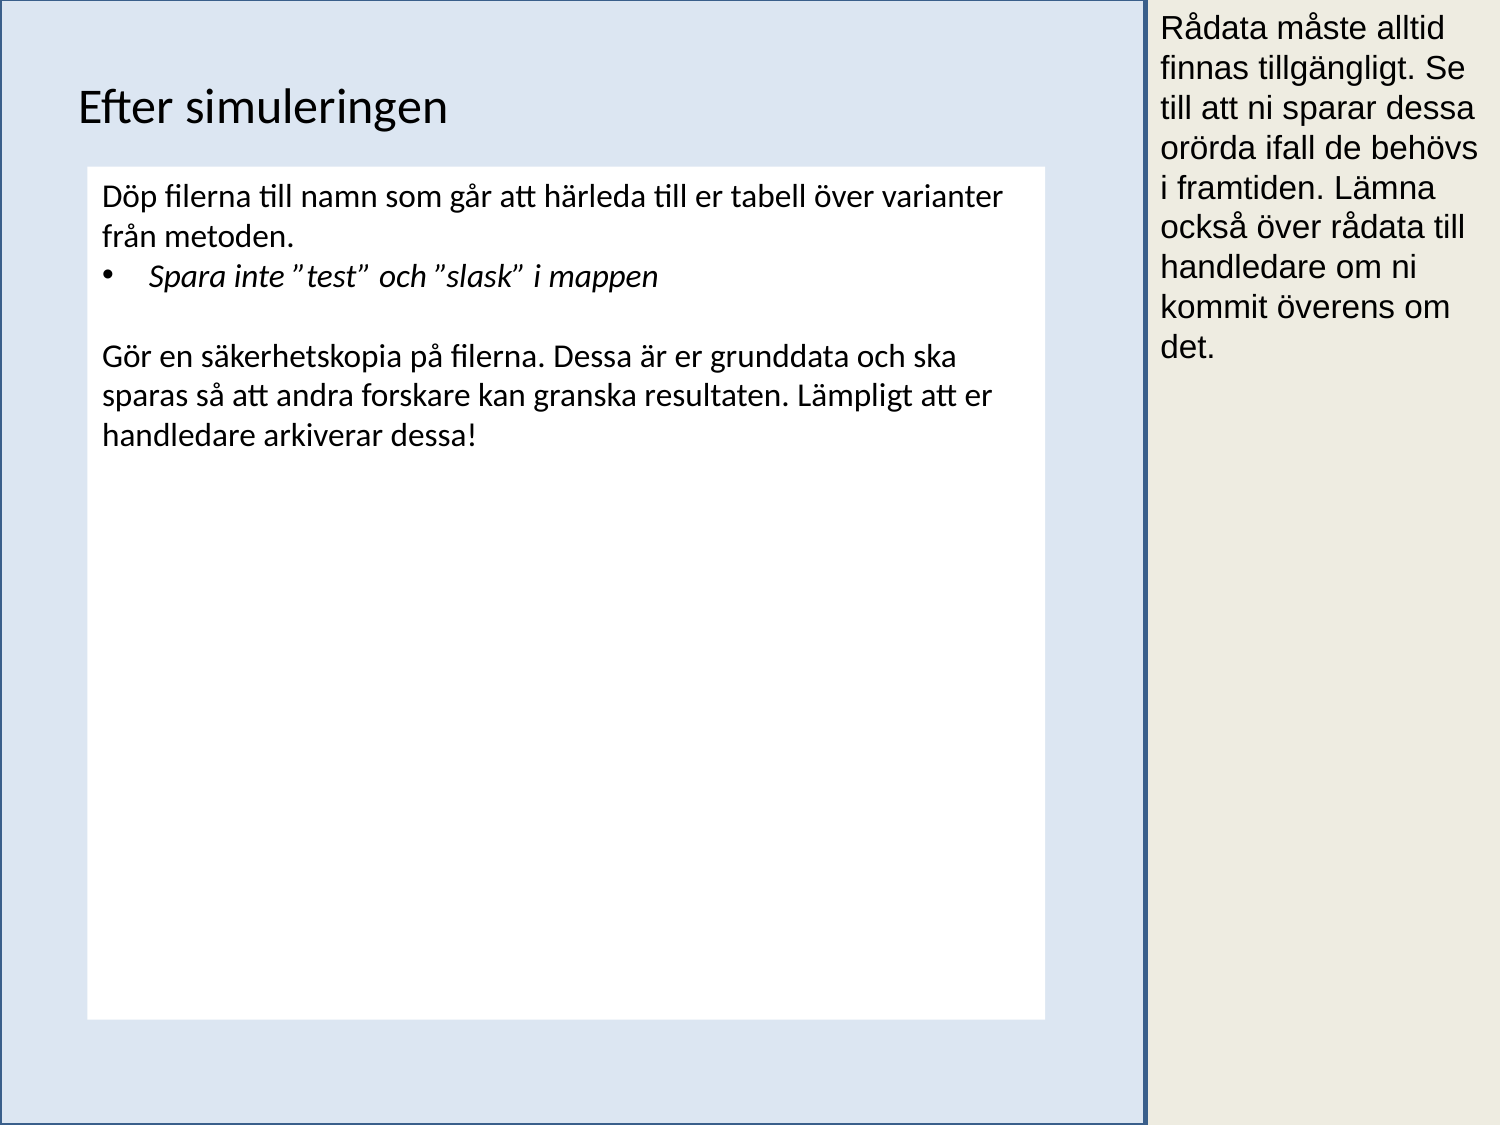

Rådata måste alltid finnas tillgängligt. Se till att ni sparar dessa orörda ifall de behövs i framtiden. Lämna också över rådata till handledare om ni kommit överens om det.

Efter simuleringen
Döp filerna till namn som går att härleda till er tabell över varianter från metoden.
Spara inte ”test” och ”slask” i mappen

Gör en säkerhetskopia på filerna. Dessa är er grunddata och ska sparas så att andra forskare kan granska resultaten. Lämpligt att er handledare arkiverar dessa!